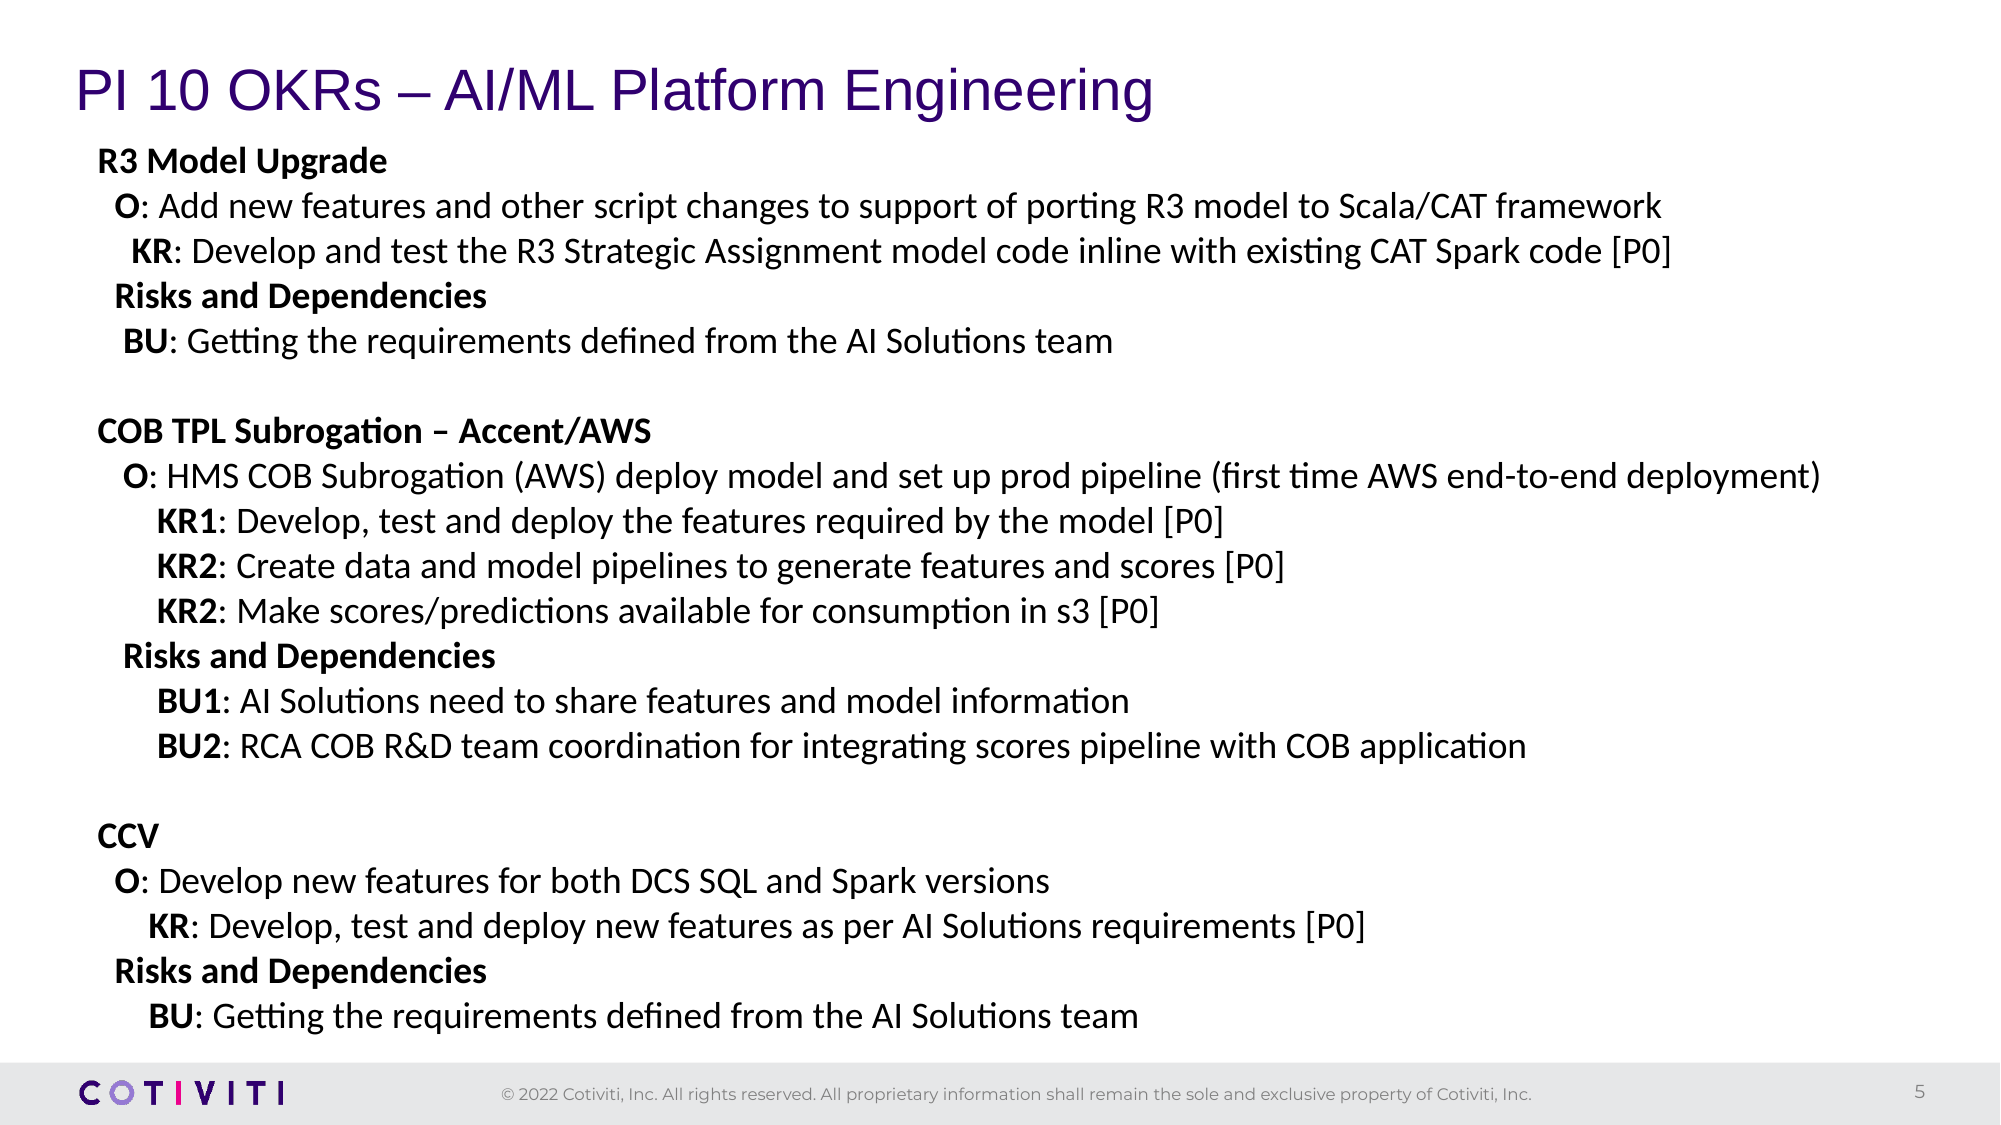

# PI 10 OKRs – AI/ML Platform Engineering
R3 Model Upgrade
  O: Add new features and other script changes to support of porting R3 model to Scala/CAT framework
    KR: Develop and test the R3 Strategic Assignment model code inline with existing CAT Spark code [P0]
  Risks and Dependencies
   BU: Getting the requirements defined from the AI Solutions team

COB TPL Subrogation – Accent/AWS
   O: HMS COB Subrogation (AWS) deploy model and set up prod pipeline (first time AWS end-to-end deployment)
       KR1: Develop, test and deploy the features required by the model [P0]
       KR2: Create data and model pipelines to generate features and scores [P0]
       KR2: Make scores/predictions available for consumption in s3 [P0]
   Risks and Dependencies
       BU1: AI Solutions need to share features and model information
       BU2: RCA COB R&D team coordination for integrating scores pipeline with COB application

CCV
  O: Develop new features for both DCS SQL and Spark versions
      KR: Develop, test and deploy new features as per AI Solutions requirements [P0]
  Risks and Dependencies
      BU: Getting the requirements defined from the AI Solutions team

5